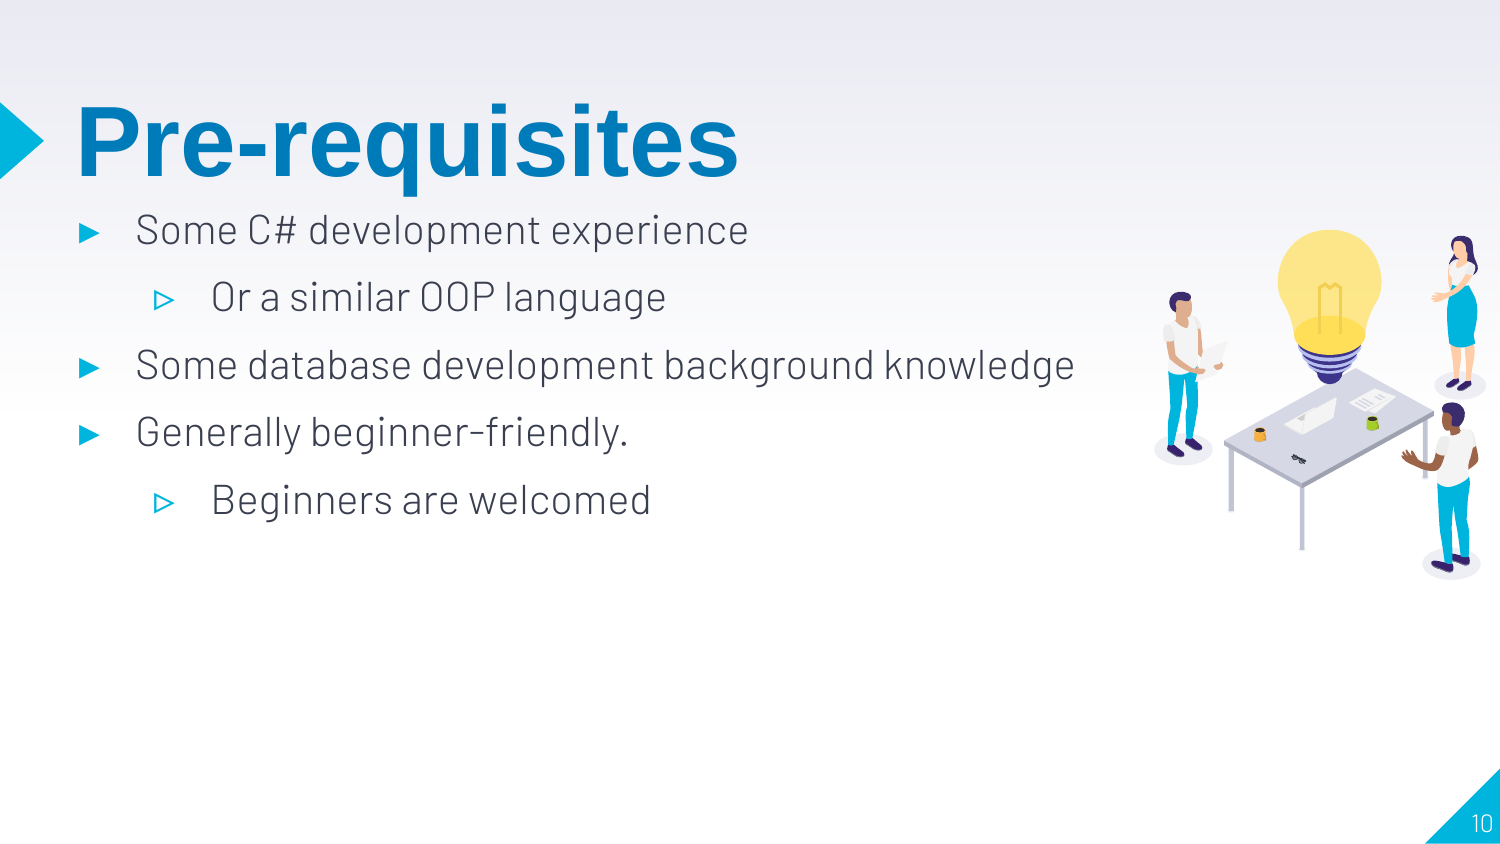

# Pre-requisites
Some C# development experience
Or a similar OOP language
Some database development background knowledge
Generally beginner-friendly.
Beginners are welcomed

10